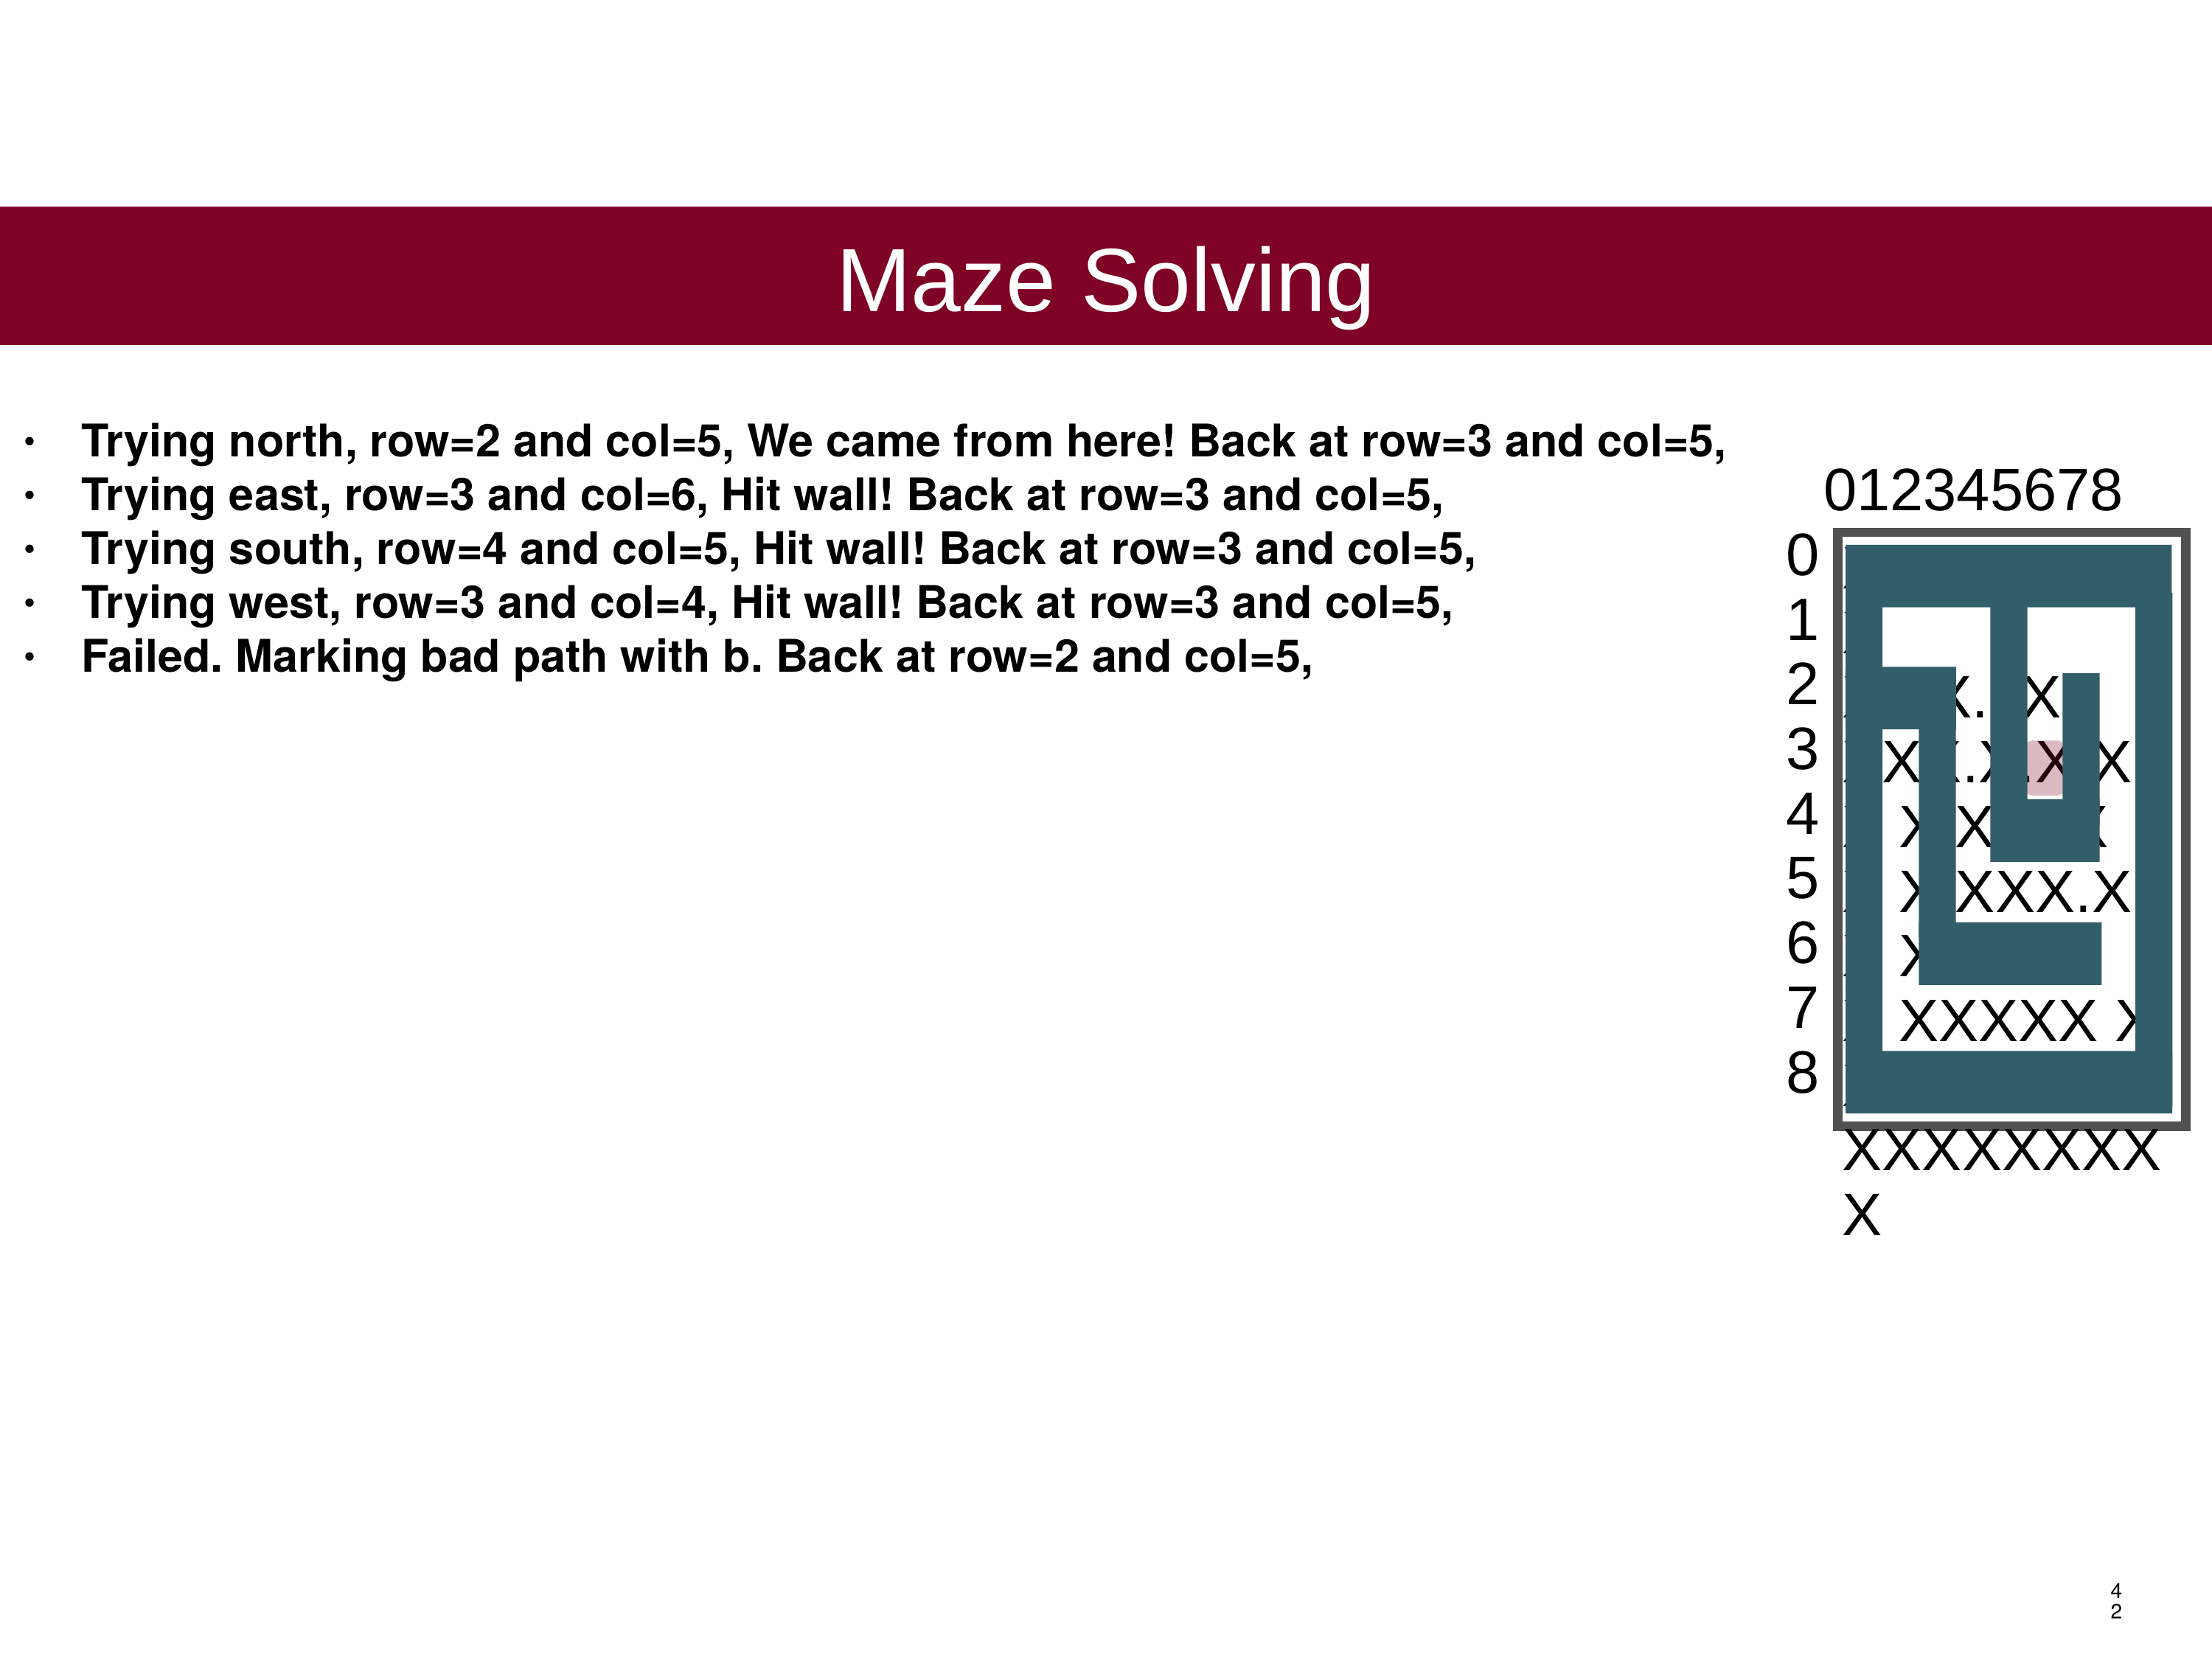

Maze Solving
Trying north, row=2 and col=5, We came from here! Back at row=3 and col=5,
Trying east, row=3 and col=6, Hit wall! Back at row=3 and col=5,
Trying south, row=4 and col=5, Hit wall! Back at row=3 and col=5,
Trying west, row=3 and col=4, Hit wall! Back at row=3 and col=5,
Failed. Marking bad path with b. Back at row=2 and col=5,
 012345678
0
1
2
3
4
5
6
7
8

XXXXXXXXX
X...X...X
XXX.X.X.X
X X.X.X.X
X X.XXX.X
X X.....X
X XXXXX X
X      FX
XXXXXXXXX

42